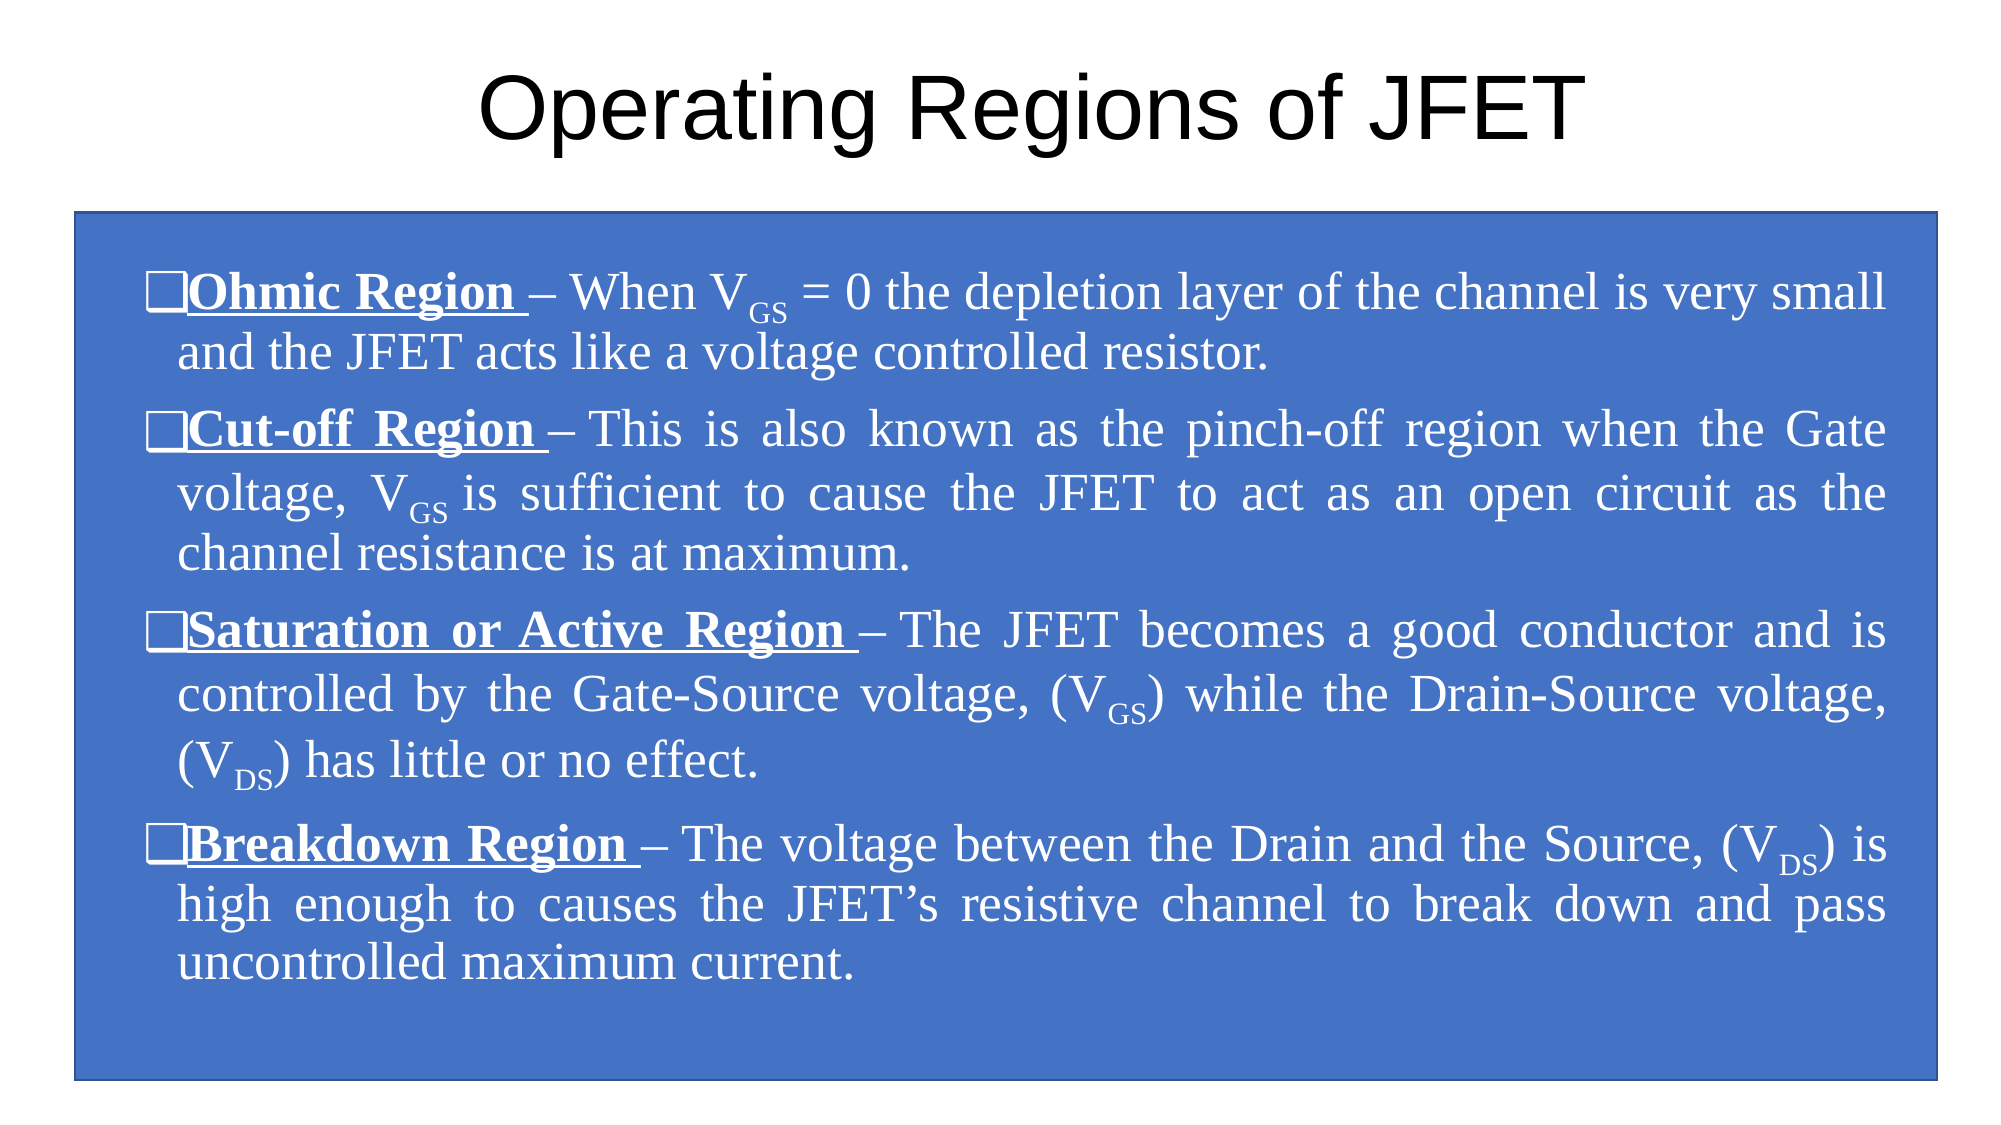

# Operating Regions of JFET

Ohmic Region – When VGS = 0 the depletion layer of the channel is very small and the JFET acts like a voltage controlled resistor.
Cut-off Region – This is also known as the pinch-off region when the Gate voltage, VGS is sufficient to cause the JFET to act as an open circuit as the channel resistance is at maximum.
Saturation or Active Region – The JFET becomes a good conductor and is controlled by the Gate-Source voltage, (VGS) while the Drain-Source voltage, (VDS) has little or no effect.
Breakdown Region – The voltage between the Drain and the Source, (VDS) is high enough to causes the JFET’s resistive channel to break down and pass uncontrolled maximum current.